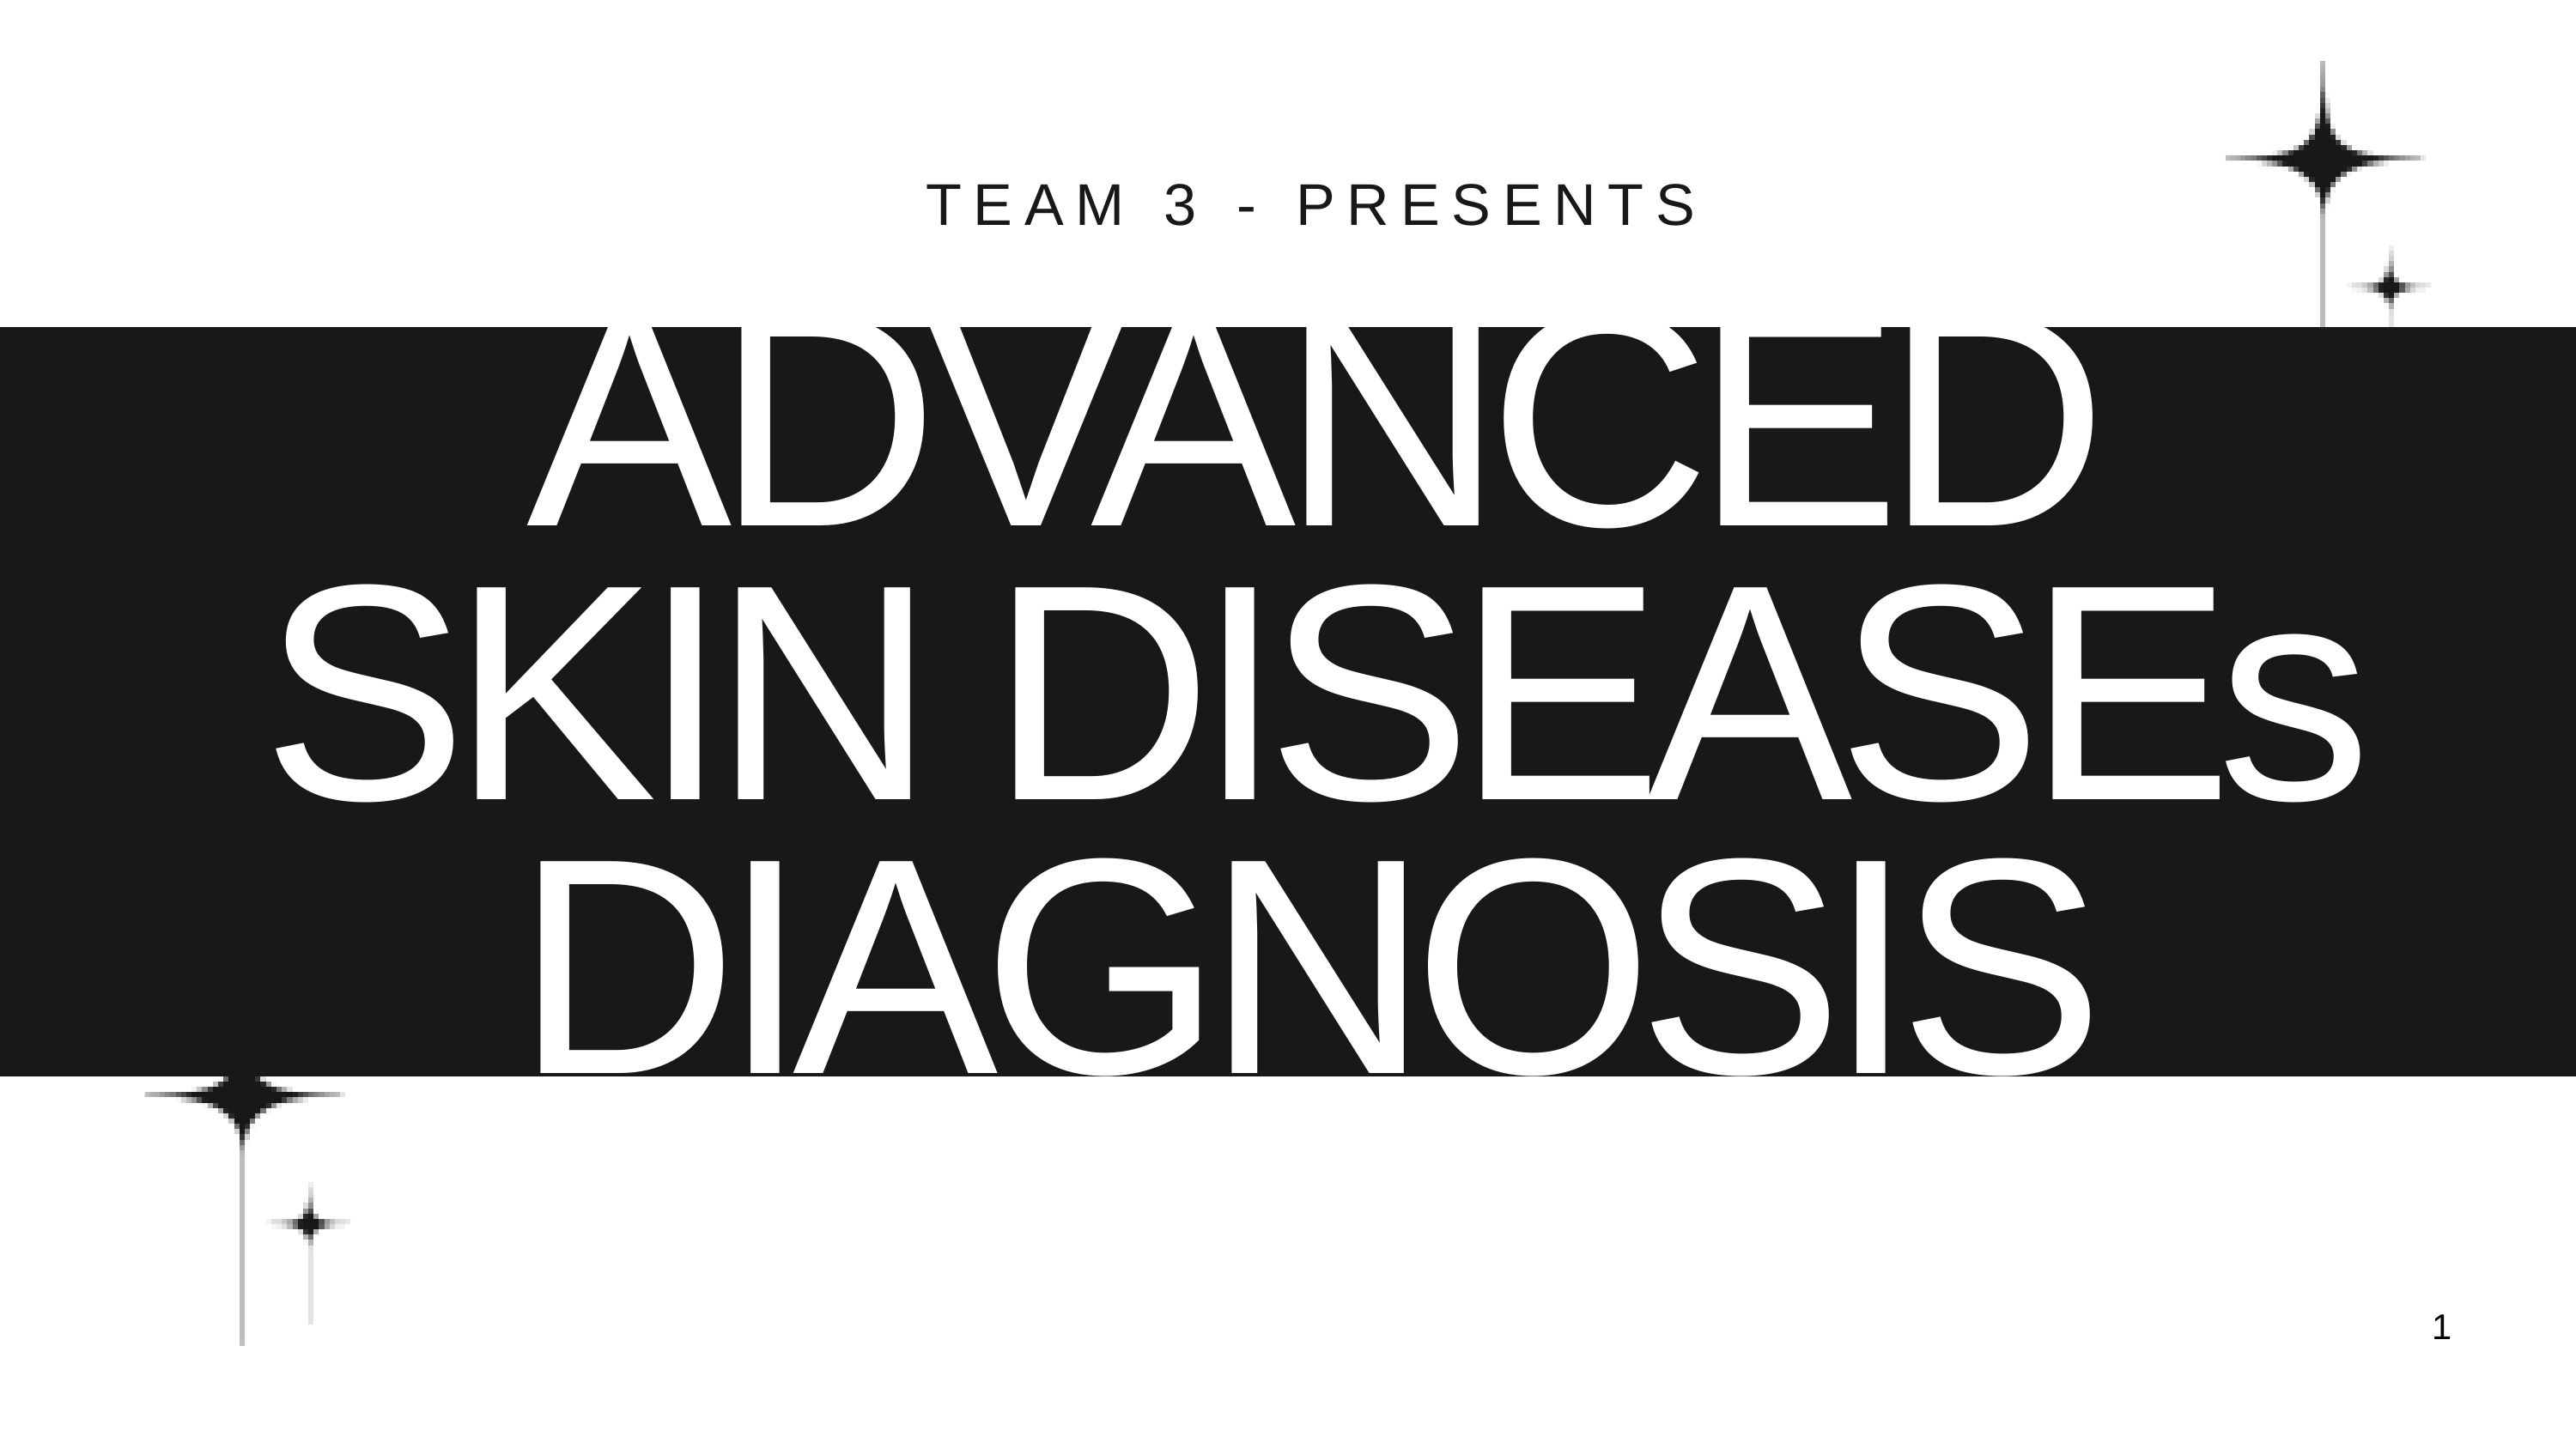

TEAM 3 - PRESENTS
ADVANCED SKIN DISEASEs DIAGNOSIS

1